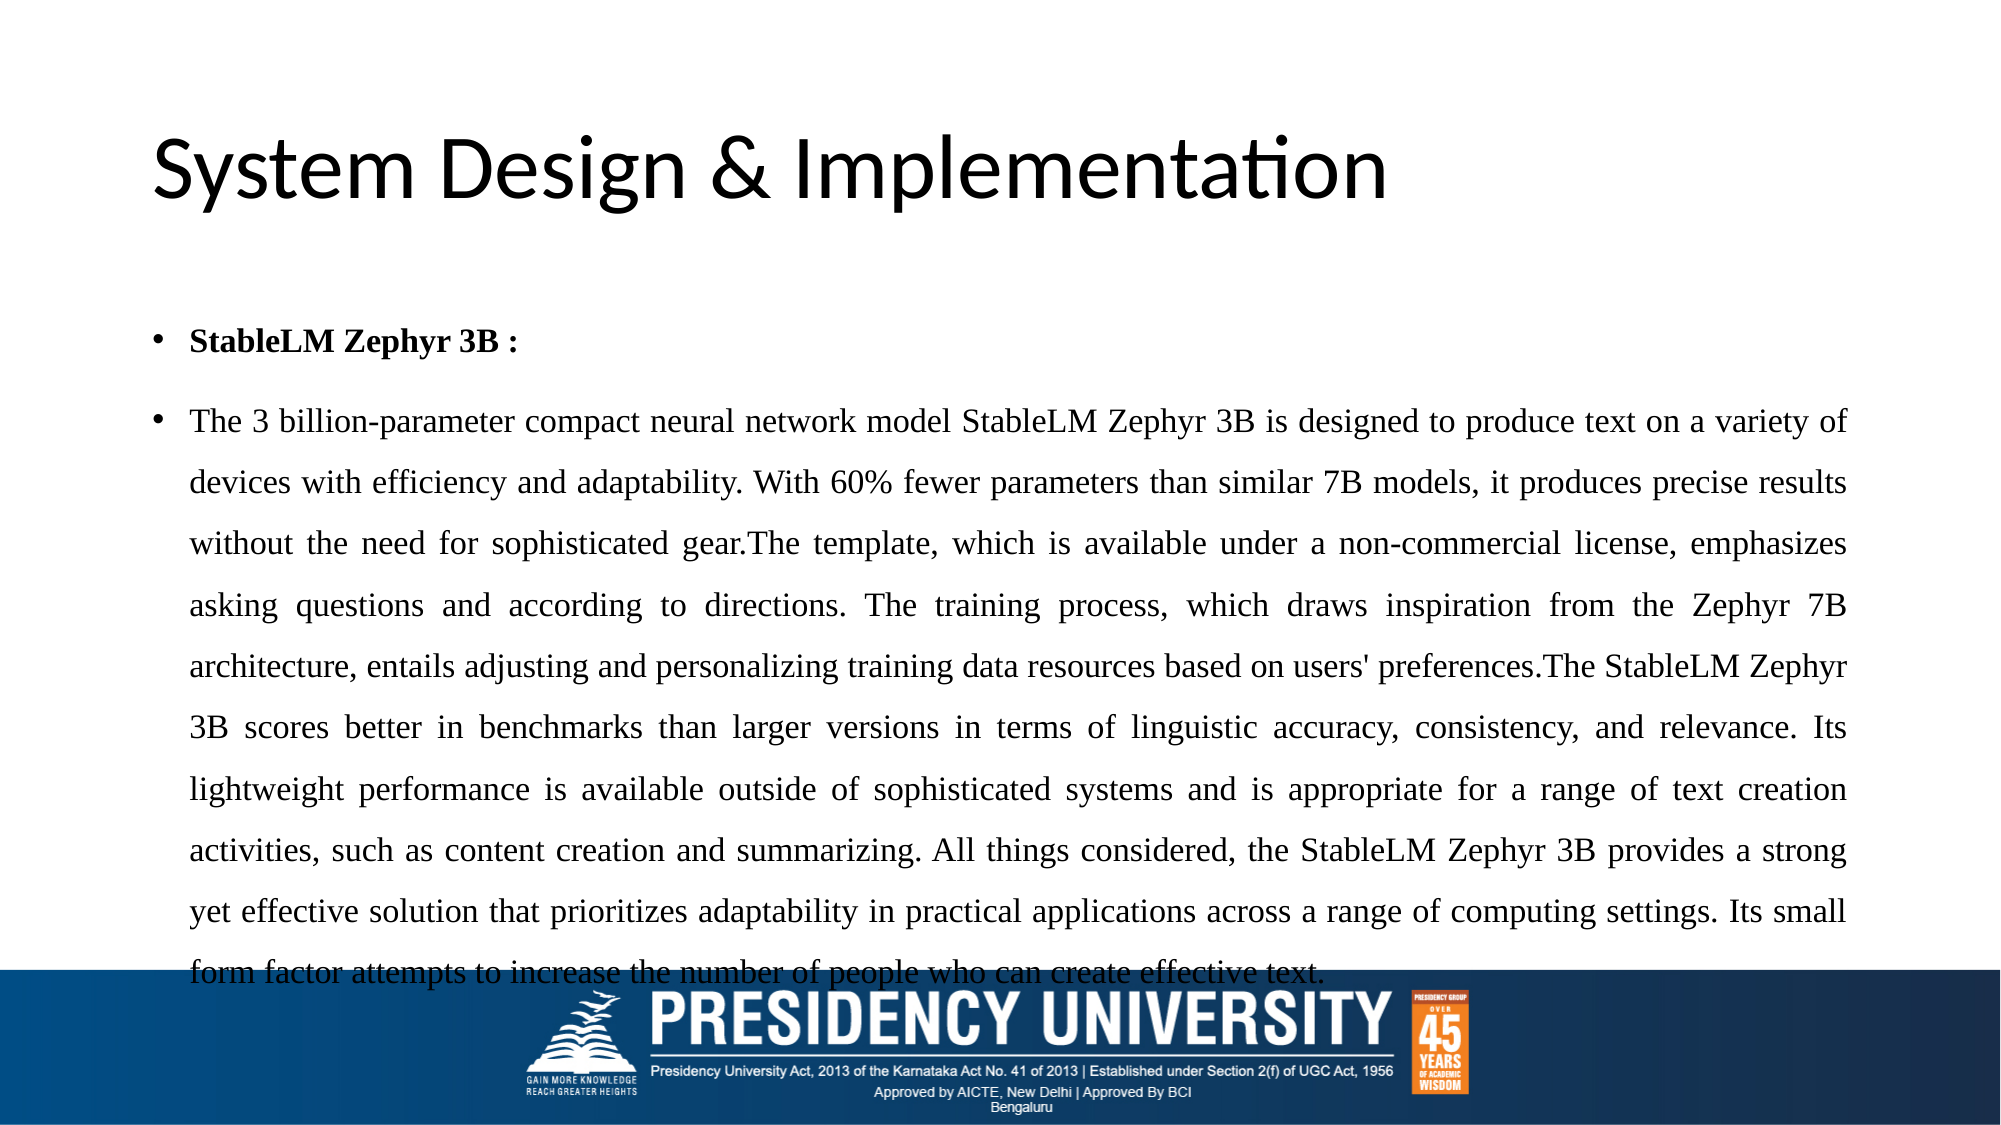

# System Design & Implementation
StableLM Zephyr 3B :
The 3 billion-parameter compact neural network model StableLM Zephyr 3B is designed to produce text on a variety of devices with efficiency and adaptability. With 60% fewer parameters than similar 7B models, it produces precise results without the need for sophisticated gear.The template, which is available under a non-commercial license, emphasizes asking questions and according to directions. The training process, which draws inspiration from the Zephyr 7B architecture, entails adjusting and personalizing training data resources based on users' preferences.The StableLM Zephyr 3B scores better in benchmarks than larger versions in terms of linguistic accuracy, consistency, and relevance. Its lightweight performance is available outside of sophisticated systems and is appropriate for a range of text creation activities, such as content creation and summarizing. All things considered, the StableLM Zephyr 3B provides a strong yet effective solution that prioritizes adaptability in practical applications across a range of computing settings. Its small form factor attempts to increase the number of people who can create effective text.